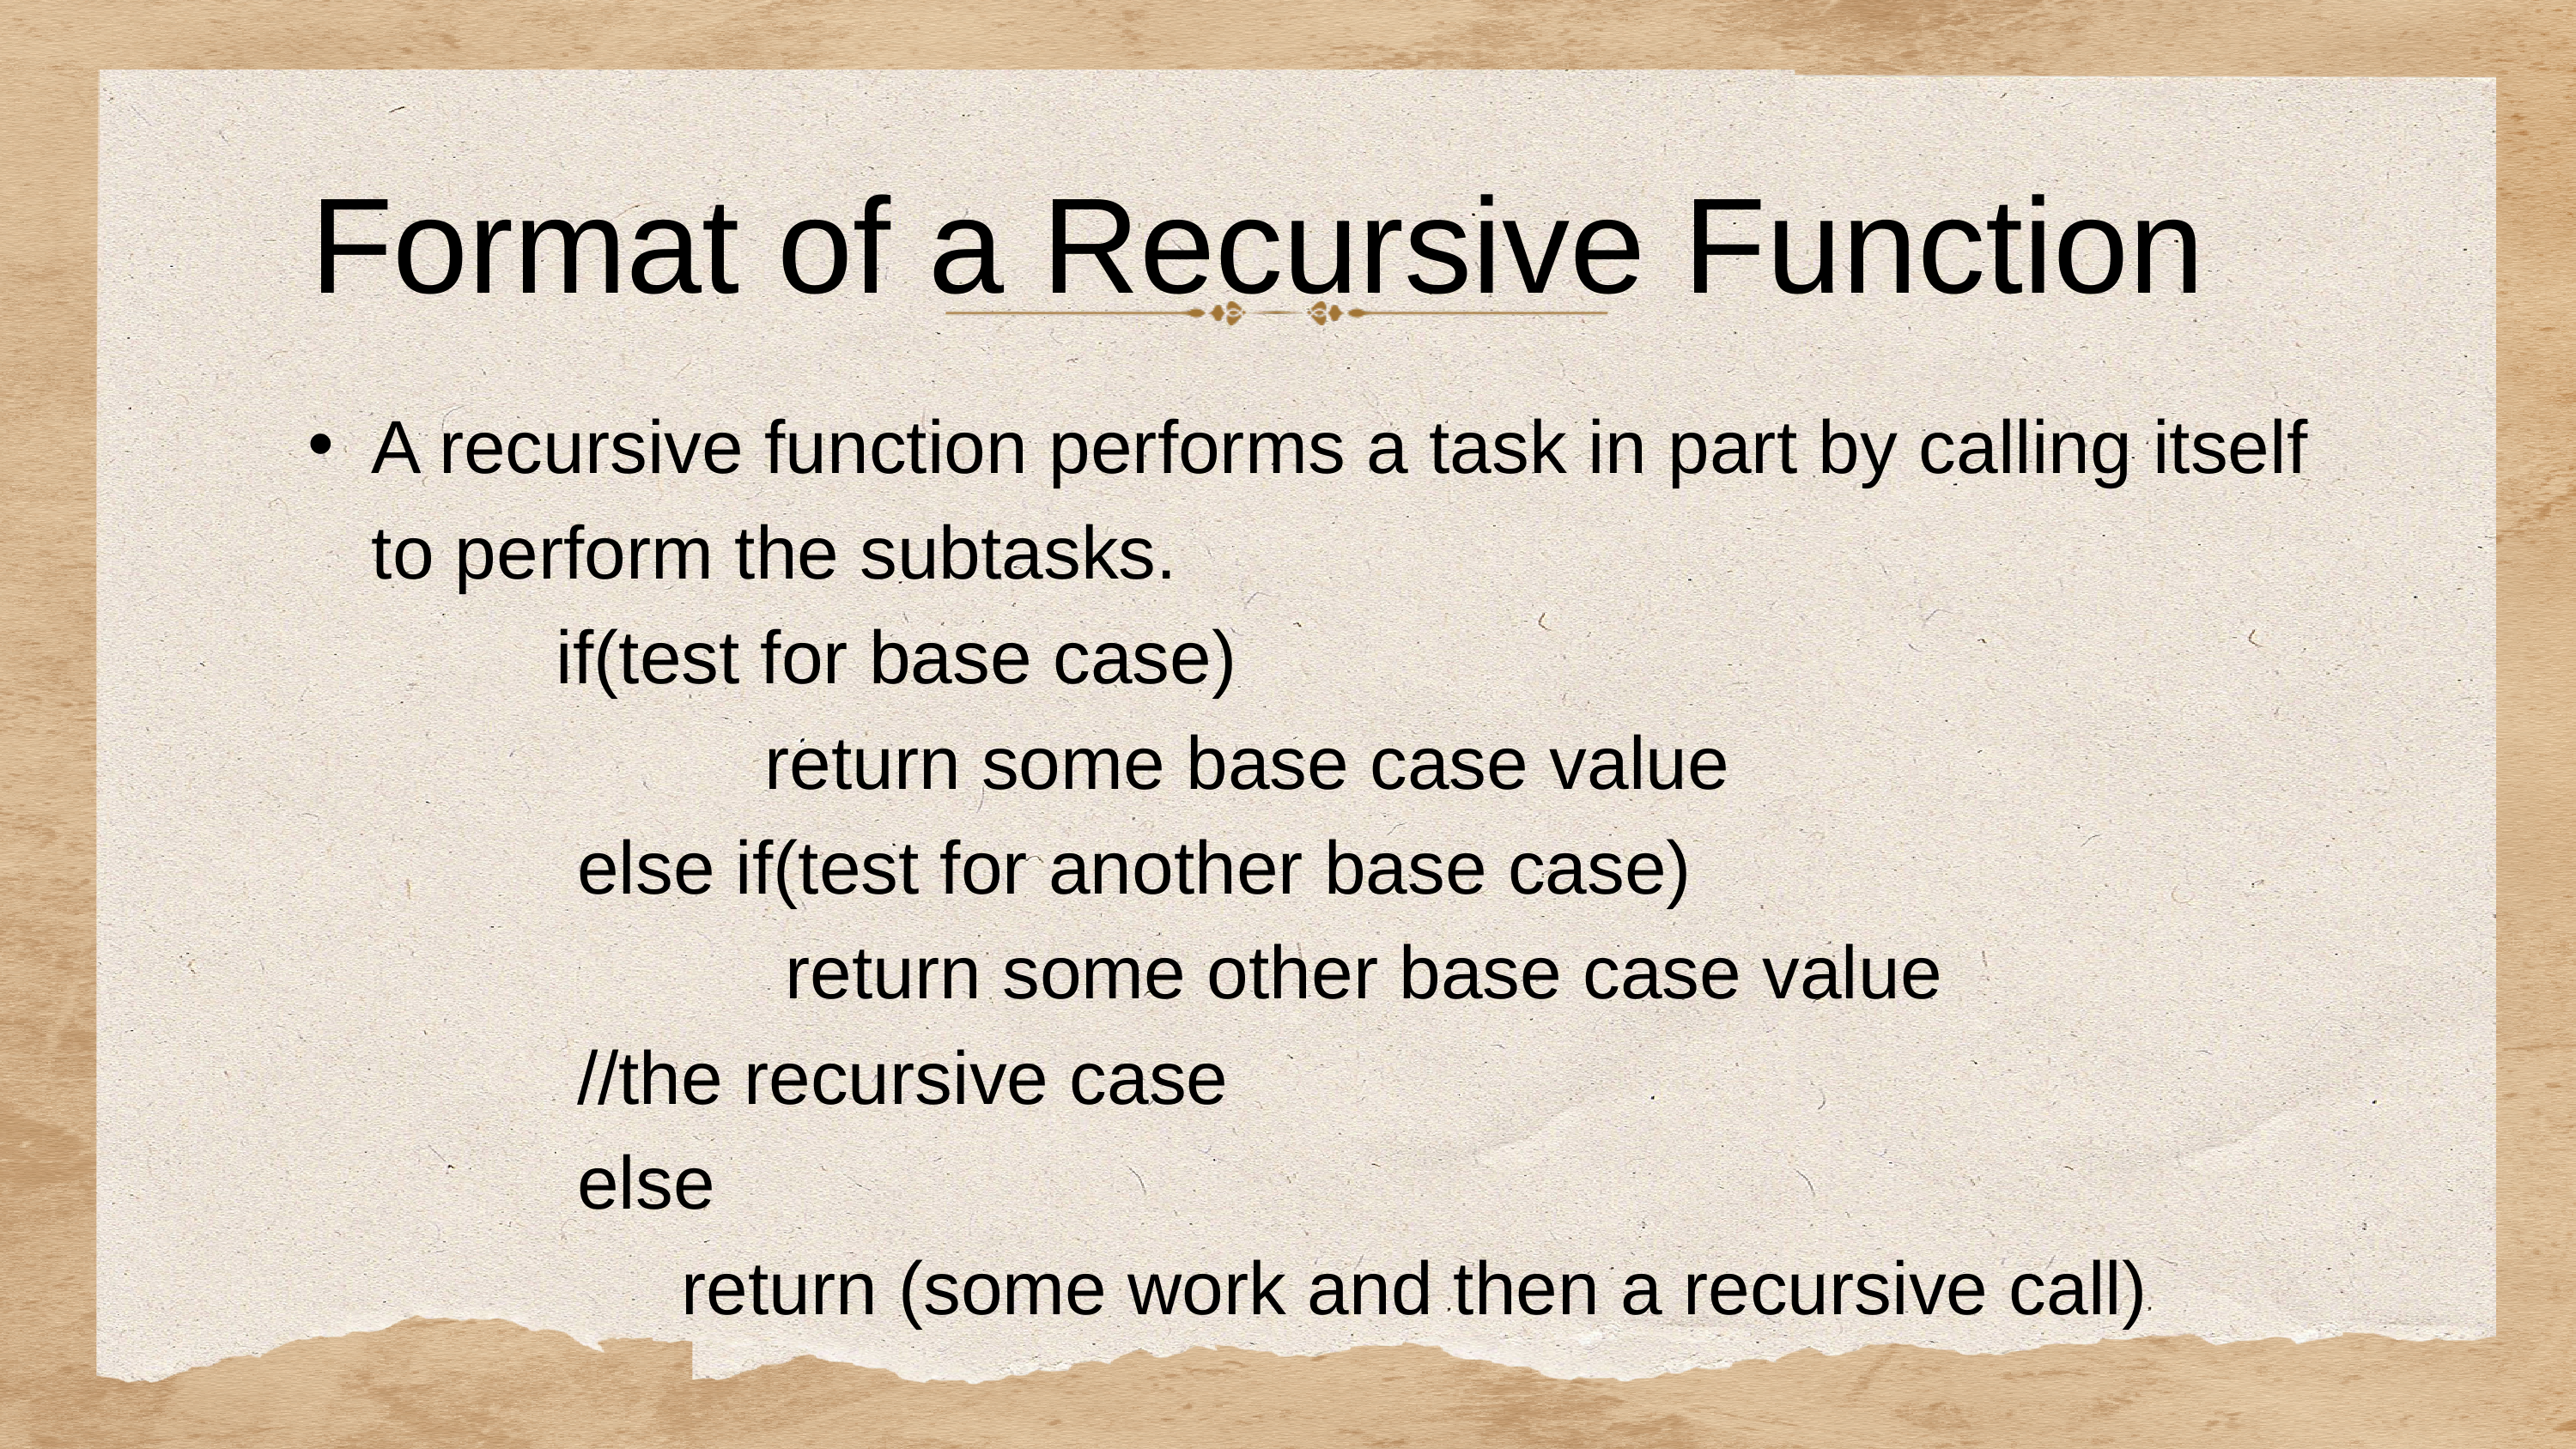

Format of a Recursive Function

A recursive function performs a task in part by calling itself to perform the subtasks.
               if(test for base case)
                         return some base case value
                else if(test for another base case)
                          return some other base case value
                //the recursive case
                else
                     return (some work and then a recursive call)